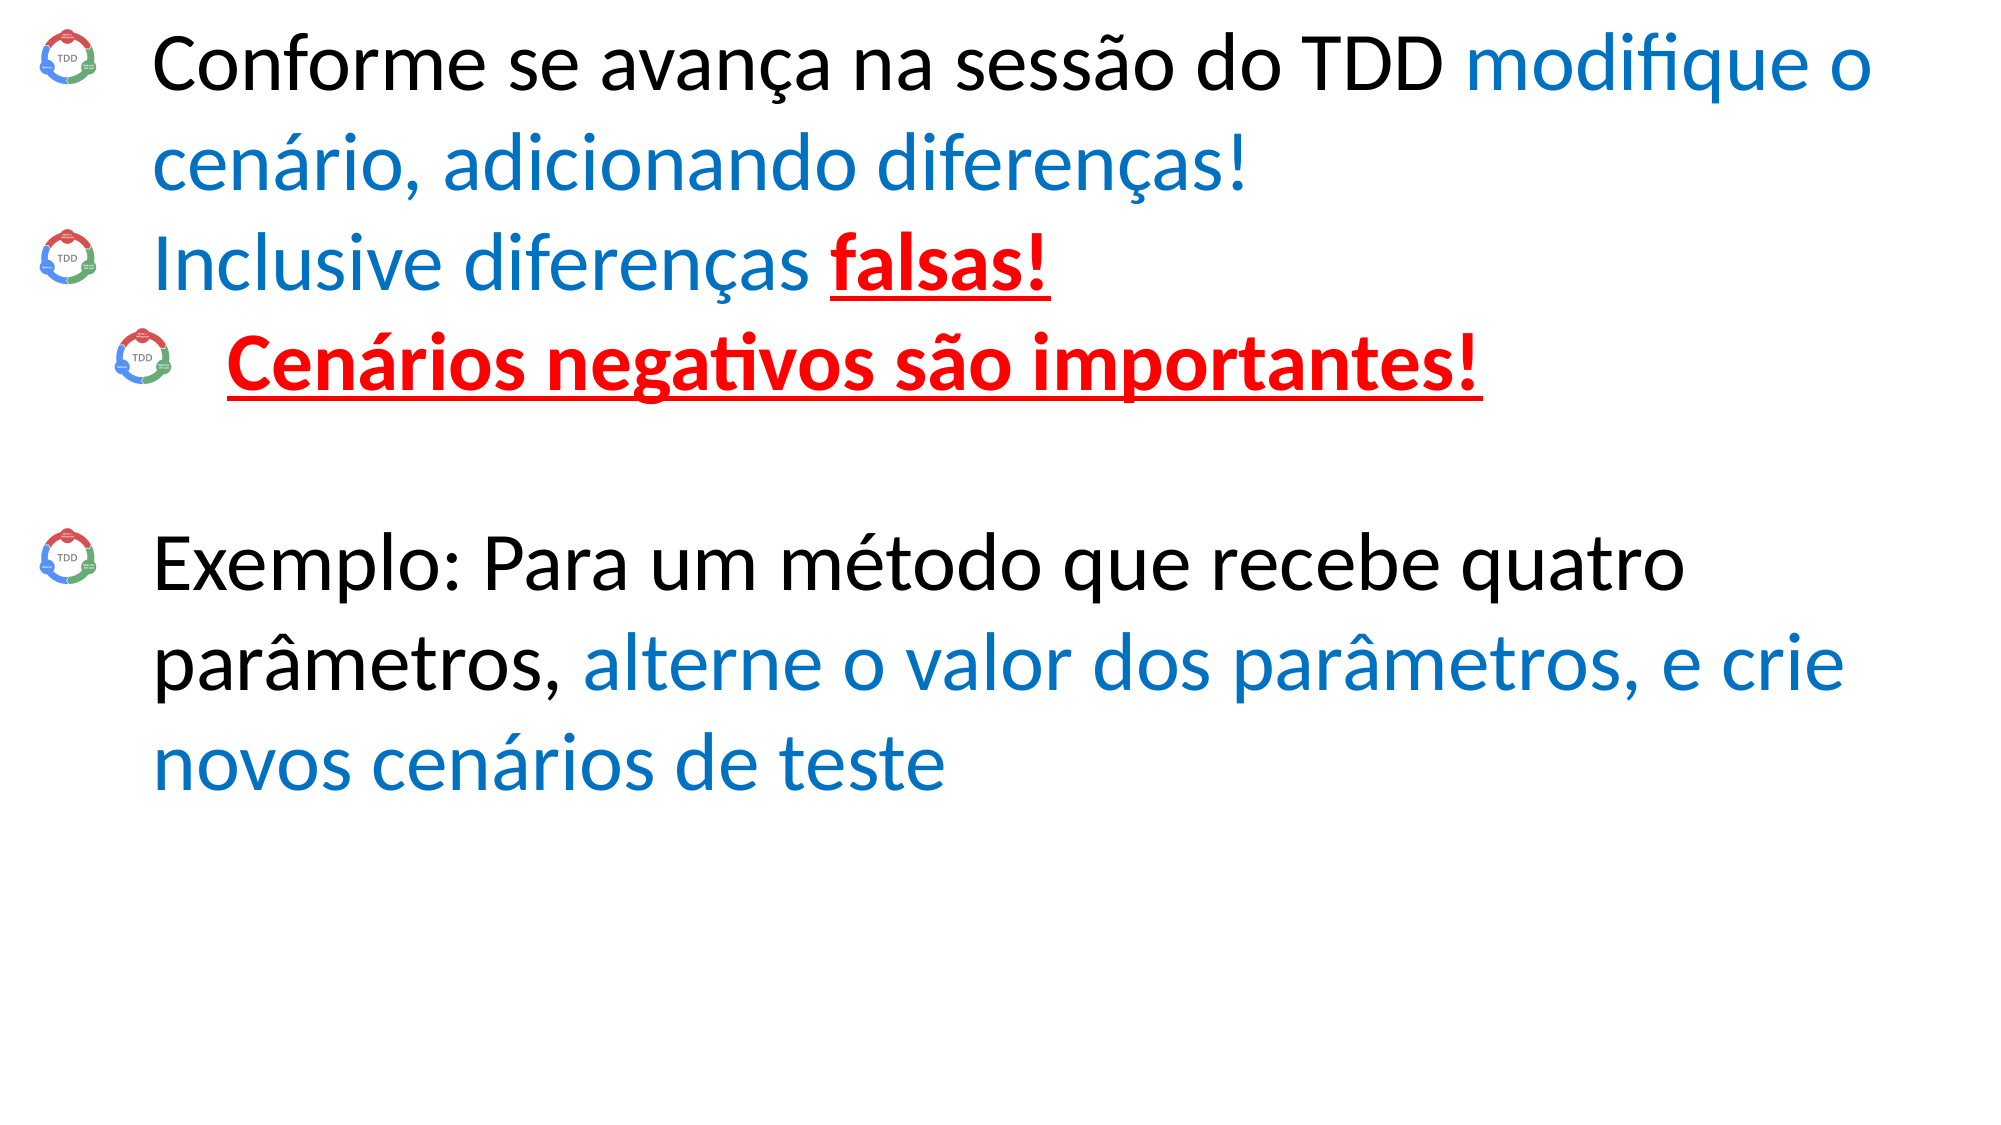

Conforme se avança na sessão do TDD modifique o cenário, adicionando diferenças!
Inclusive diferenças falsas!
Cenários negativos são importantes!

Exemplo: Para um método que recebe quatro parâmetros, alterne o valor dos parâmetros, e crie novos cenários de teste